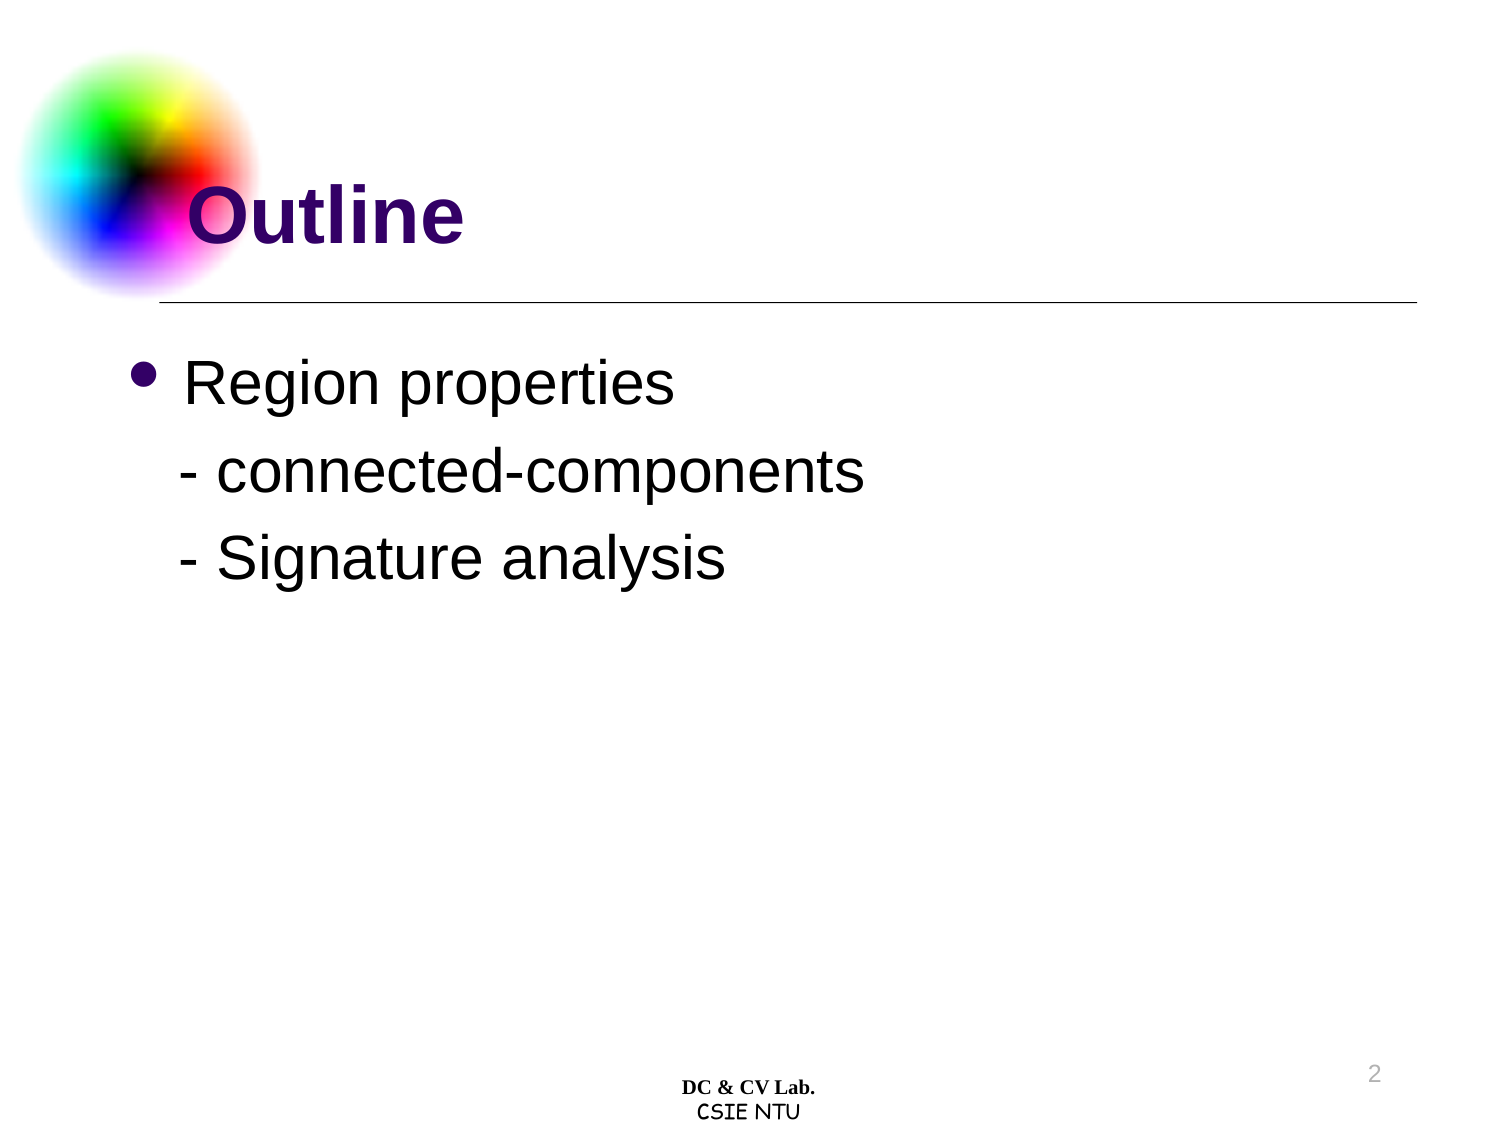

# Outline
Region properties
   - connected-components
   - Signature analysis
2
DC & CV Lab.
CSIE NTU